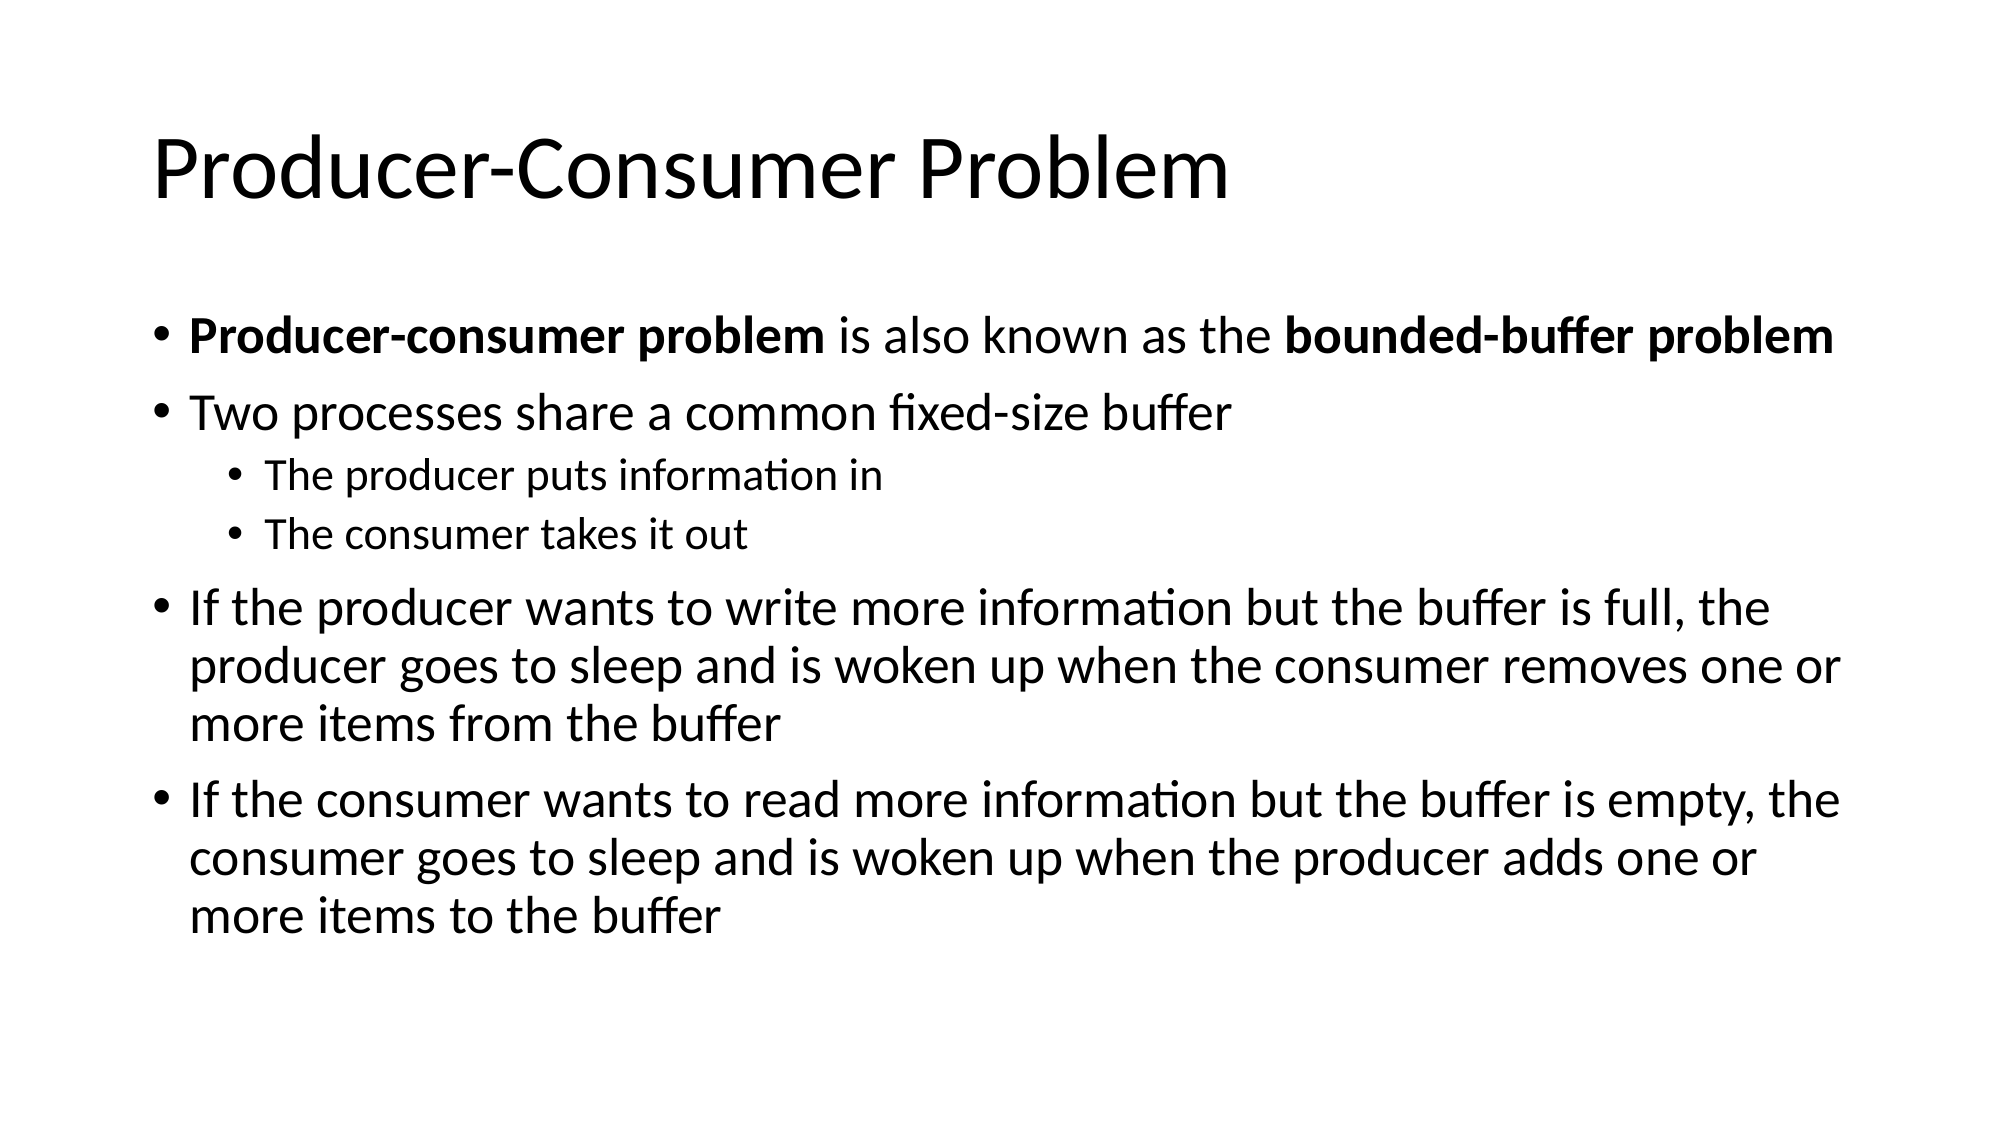

# Producer-Consumer Problem
Producer-consumer problem is also known as the bounded-buffer problem
Two processes share a common fixed-size buffer
The producer puts information in
The consumer takes it out
If the producer wants to write more information but the buffer is full, the producer goes to sleep and is woken up when the consumer removes one or more items from the buffer
If the consumer wants to read more information but the buffer is empty, the consumer goes to sleep and is woken up when the producer adds one or more items to the buffer